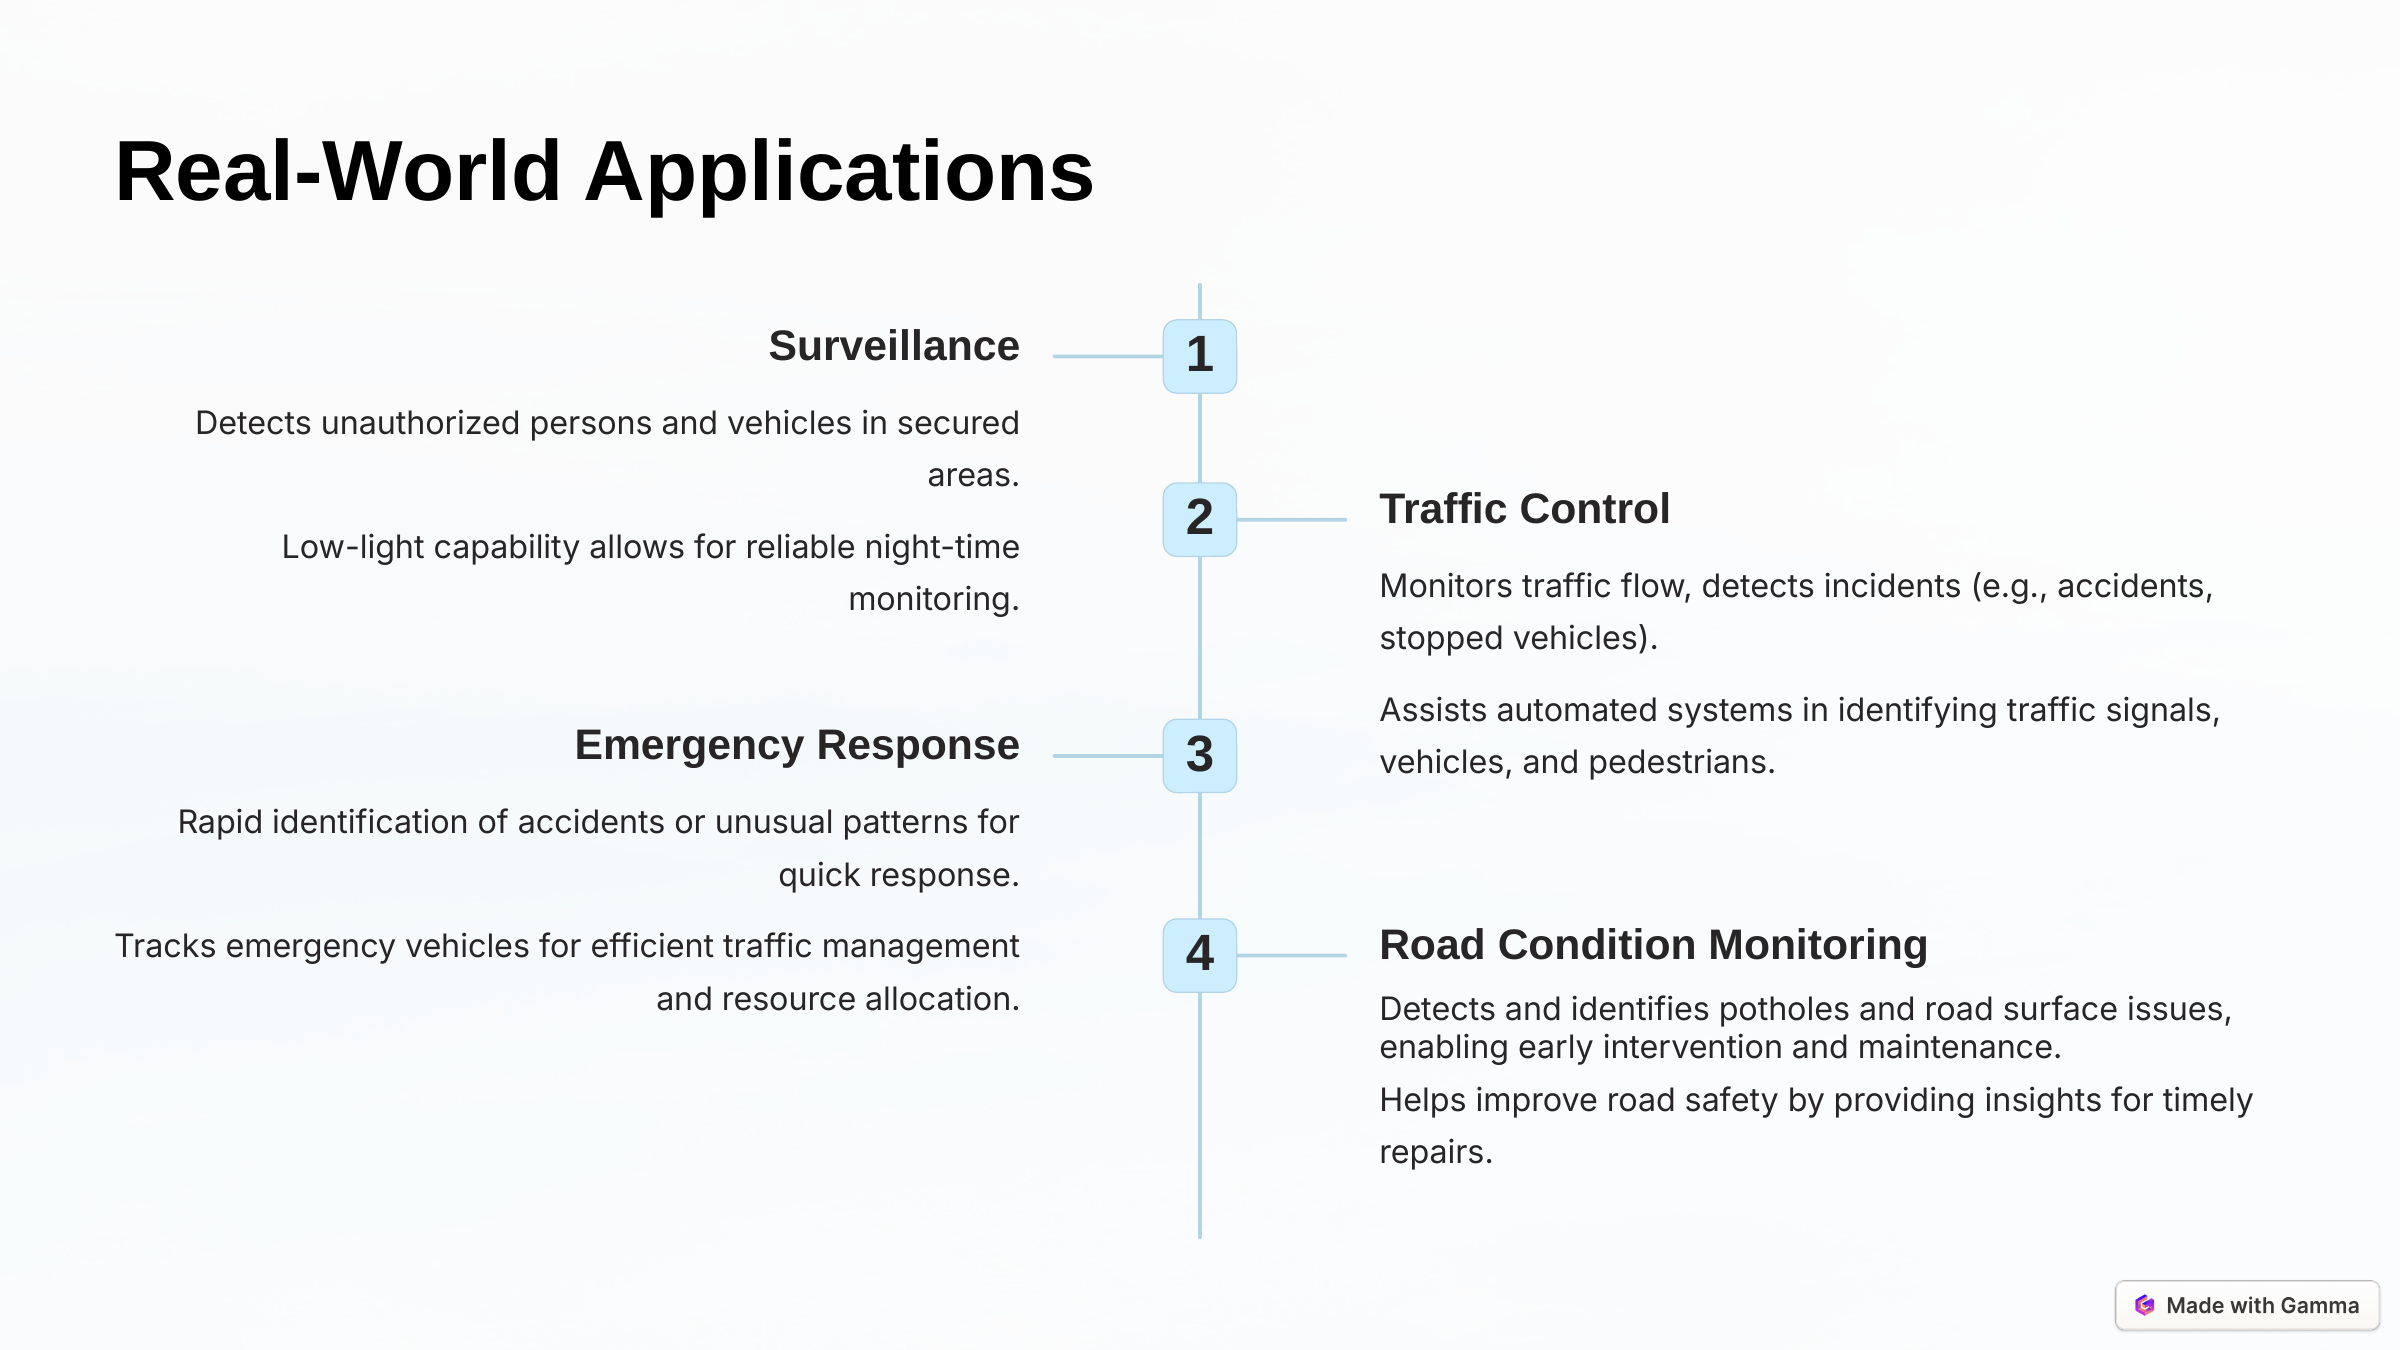

Real-World Applications

Surveillance

1

Detects unauthorized persons and vehicles in secured areas.
Traffic Control

2
Low-light capability allows for reliable night-time monitoring.

Monitors traffic flow, detects incidents (e.g., accidents, stopped vehicles).
Assists automated systems in identifying traffic signals, vehicles, and pedestrians.
Emergency Response

3

Rapid identification of accidents or unusual patterns for quick response.
Tracks emergency vehicles for efficient traffic management and resource allocation.
Road Condition Monitoring

4

Detects and identifies potholes and road surface issues, enabling early intervention and maintenance.
Helps improve road safety by providing insights for timely repairs.